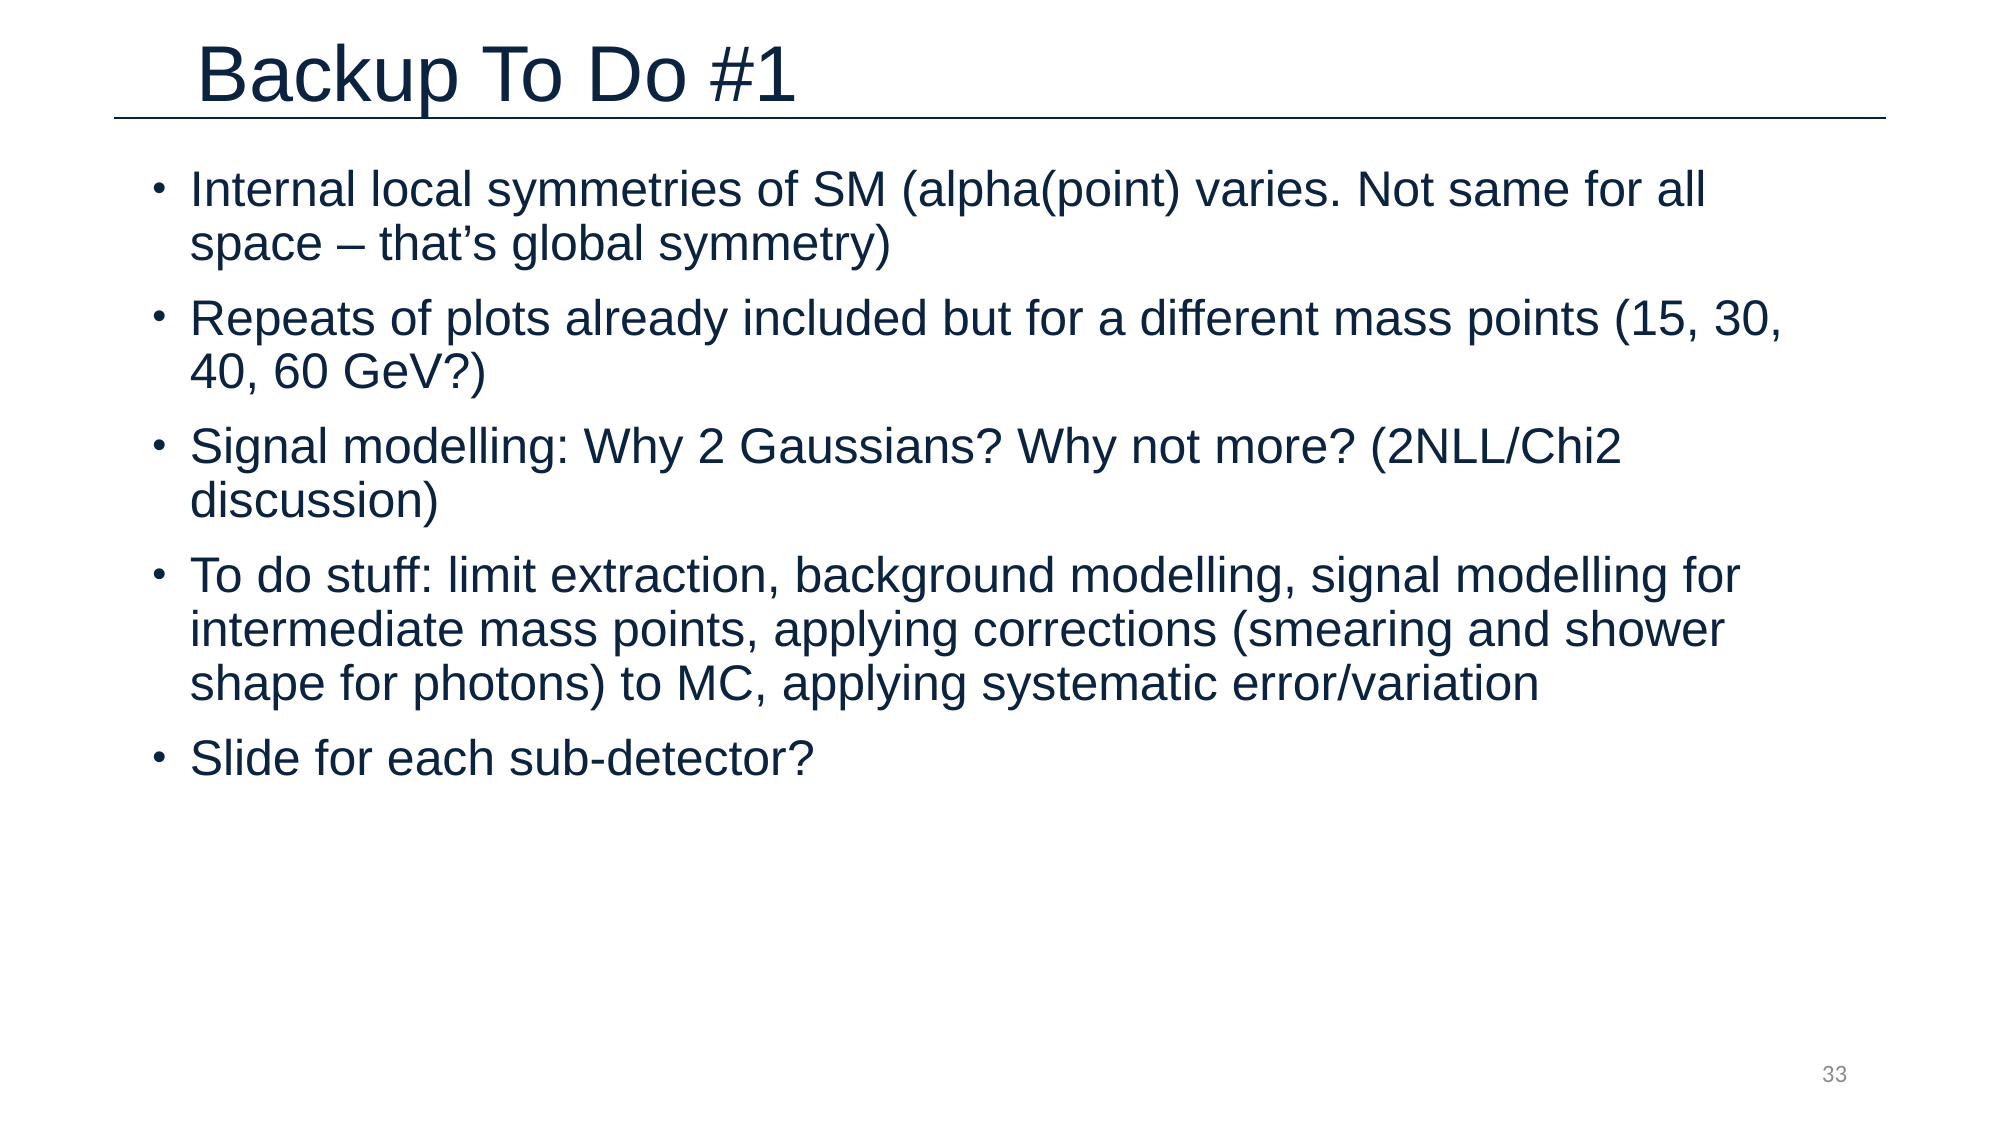

# Backup To Do #1
Internal local symmetries of SM (alpha(point) varies. Not same for all space – that’s global symmetry)
Repeats of plots already included but for a different mass points (15, 30, 40, 60 GeV?)
Signal modelling: Why 2 Gaussians? Why not more? (2NLL/Chi2 discussion)
To do stuff: limit extraction, background modelling, signal modelling for intermediate mass points, applying corrections (smearing and shower shape for photons) to MC, applying systematic error/variation
Slide for each sub-detector?
33